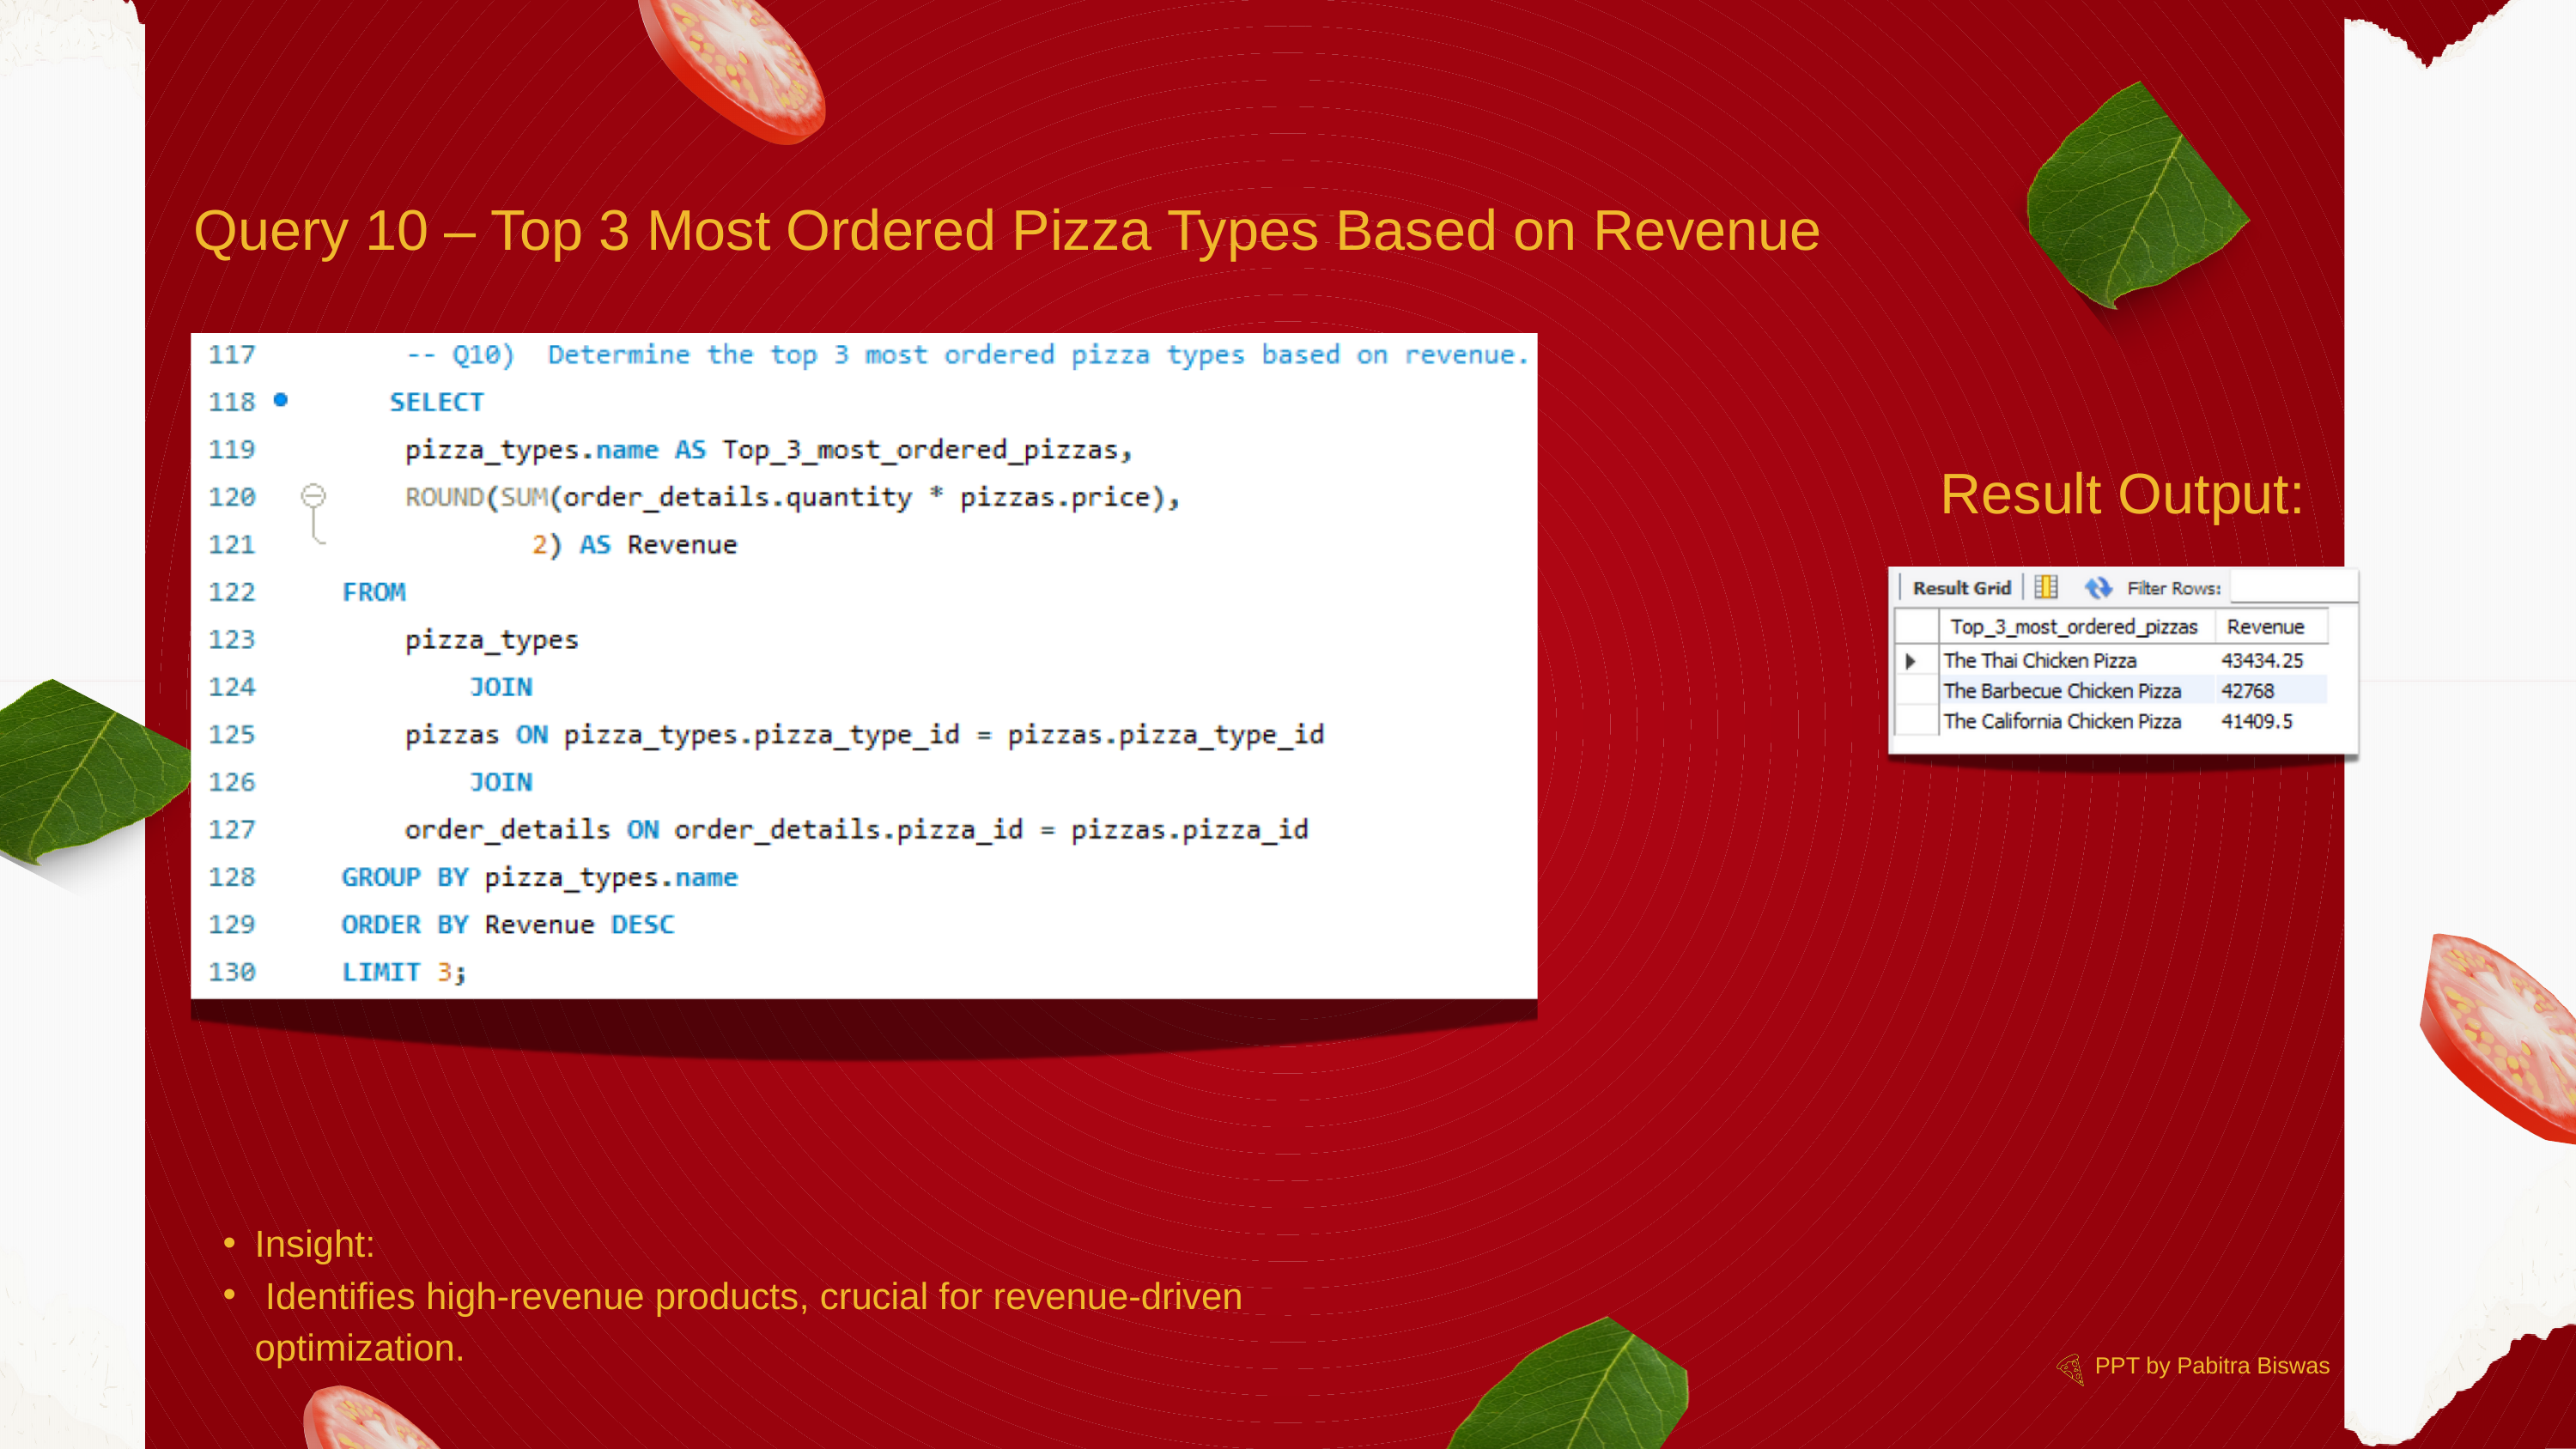

Query 10 – Top 3 Most Ordered Pizza Types Based on Revenue

Result Output:

Insight:
 Identifies high-revenue products, crucial for revenue-driven optimization.

PPT by Pabitra Biswas